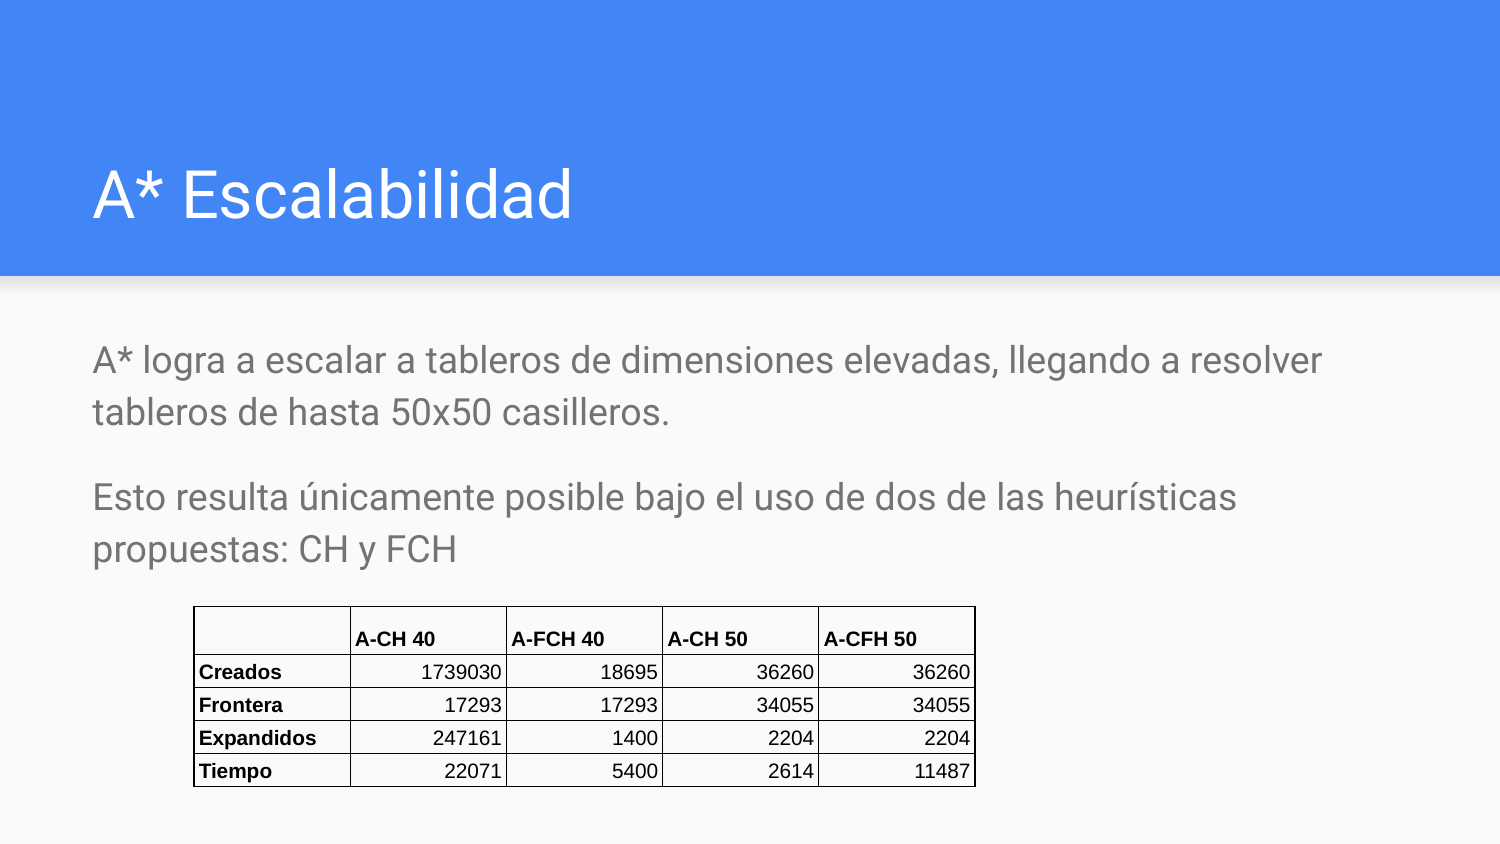

# A* Escalabilidad
A* logra a escalar a tableros de dimensiones elevadas, llegando a resolver tableros de hasta 50x50 casilleros.
Esto resulta únicamente posible bajo el uso de dos de las heurísticas propuestas: CH y FCH
|  | A-CH 40 | A-FCH 40 | A-CH 50 | A-CFH 50 |
| --- | --- | --- | --- | --- |
| Creados | 1739030 | 18695 | 36260 | 36260 |
| Frontera | 17293 | 17293 | 34055 | 34055 |
| Expandidos | 247161 | 1400 | 2204 | 2204 |
| Tiempo | 22071 | 5400 | 2614 | 11487 |